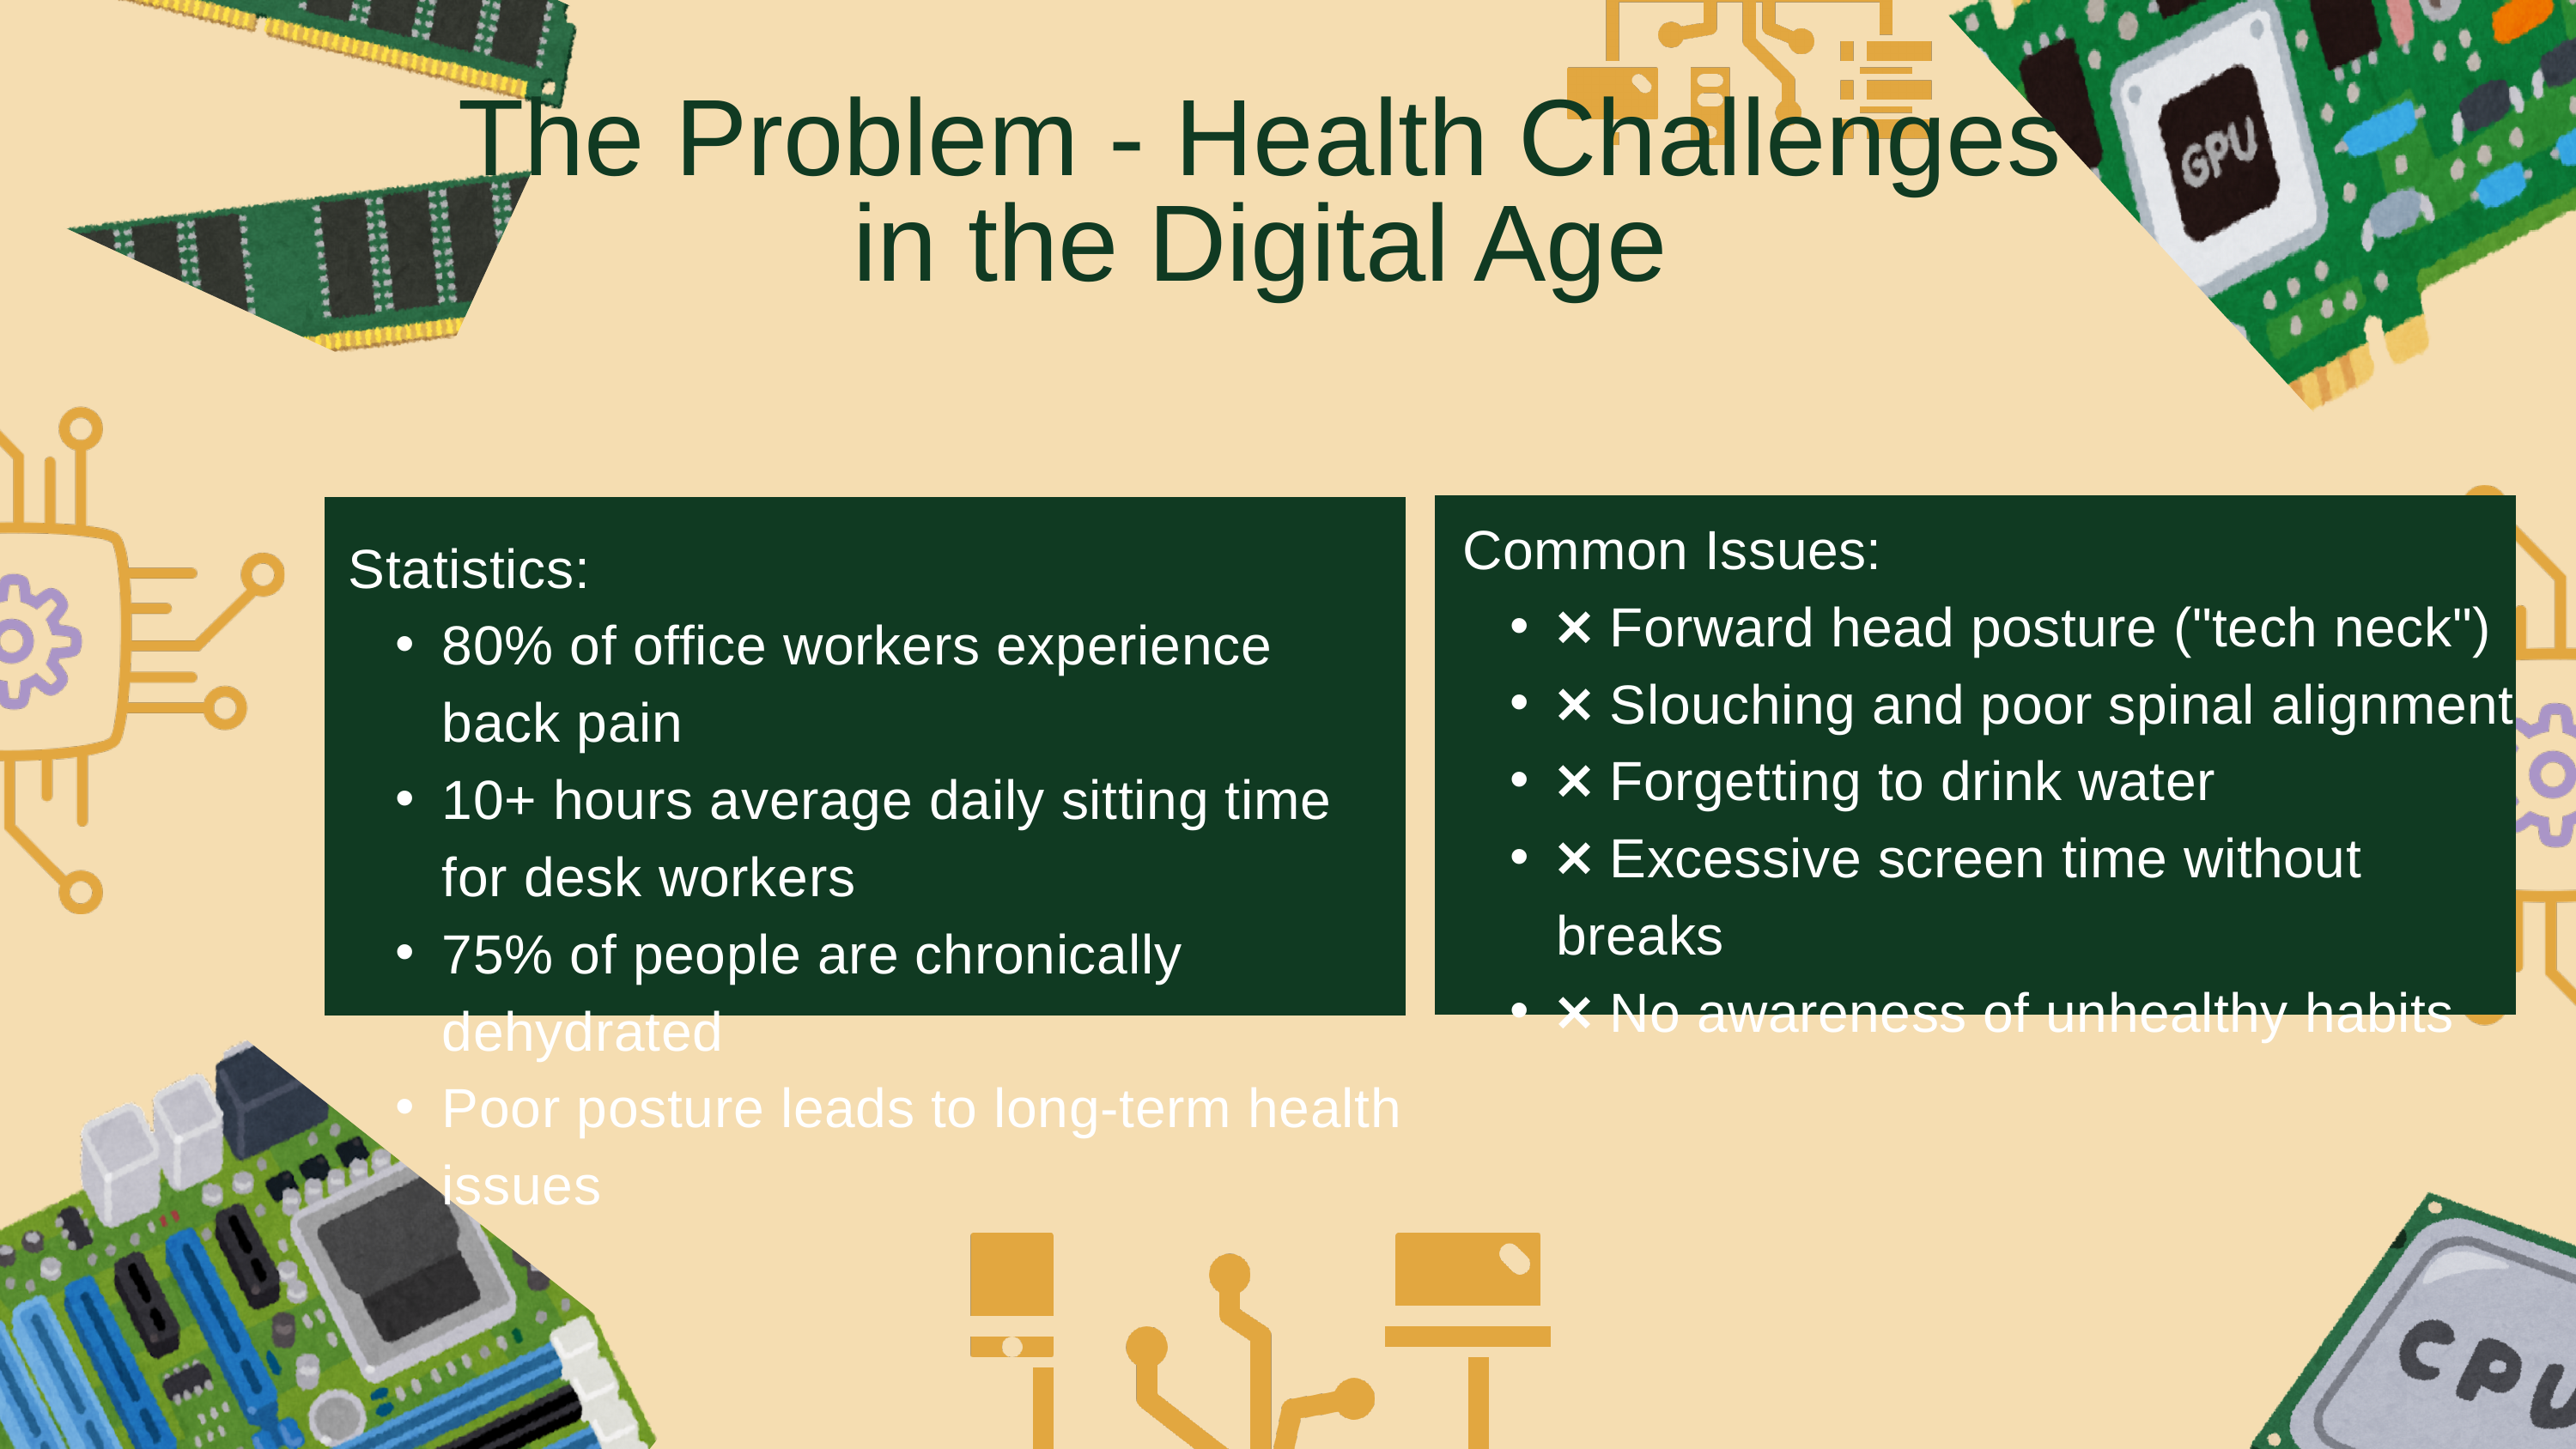

The Problem - Health Challenges in the Digital Age

Common Issues:
❌ Forward head posture ("tech neck")
❌ Slouching and poor spinal alignment
❌ Forgetting to drink water
❌ Excessive screen time without breaks
❌ No awareness of unhealthy habits

Statistics:
80% of office workers experience back pain
10+ hours average daily sitting time for desk workers
75% of people are chronically dehydrated
Poor posture leads to long-term health issues